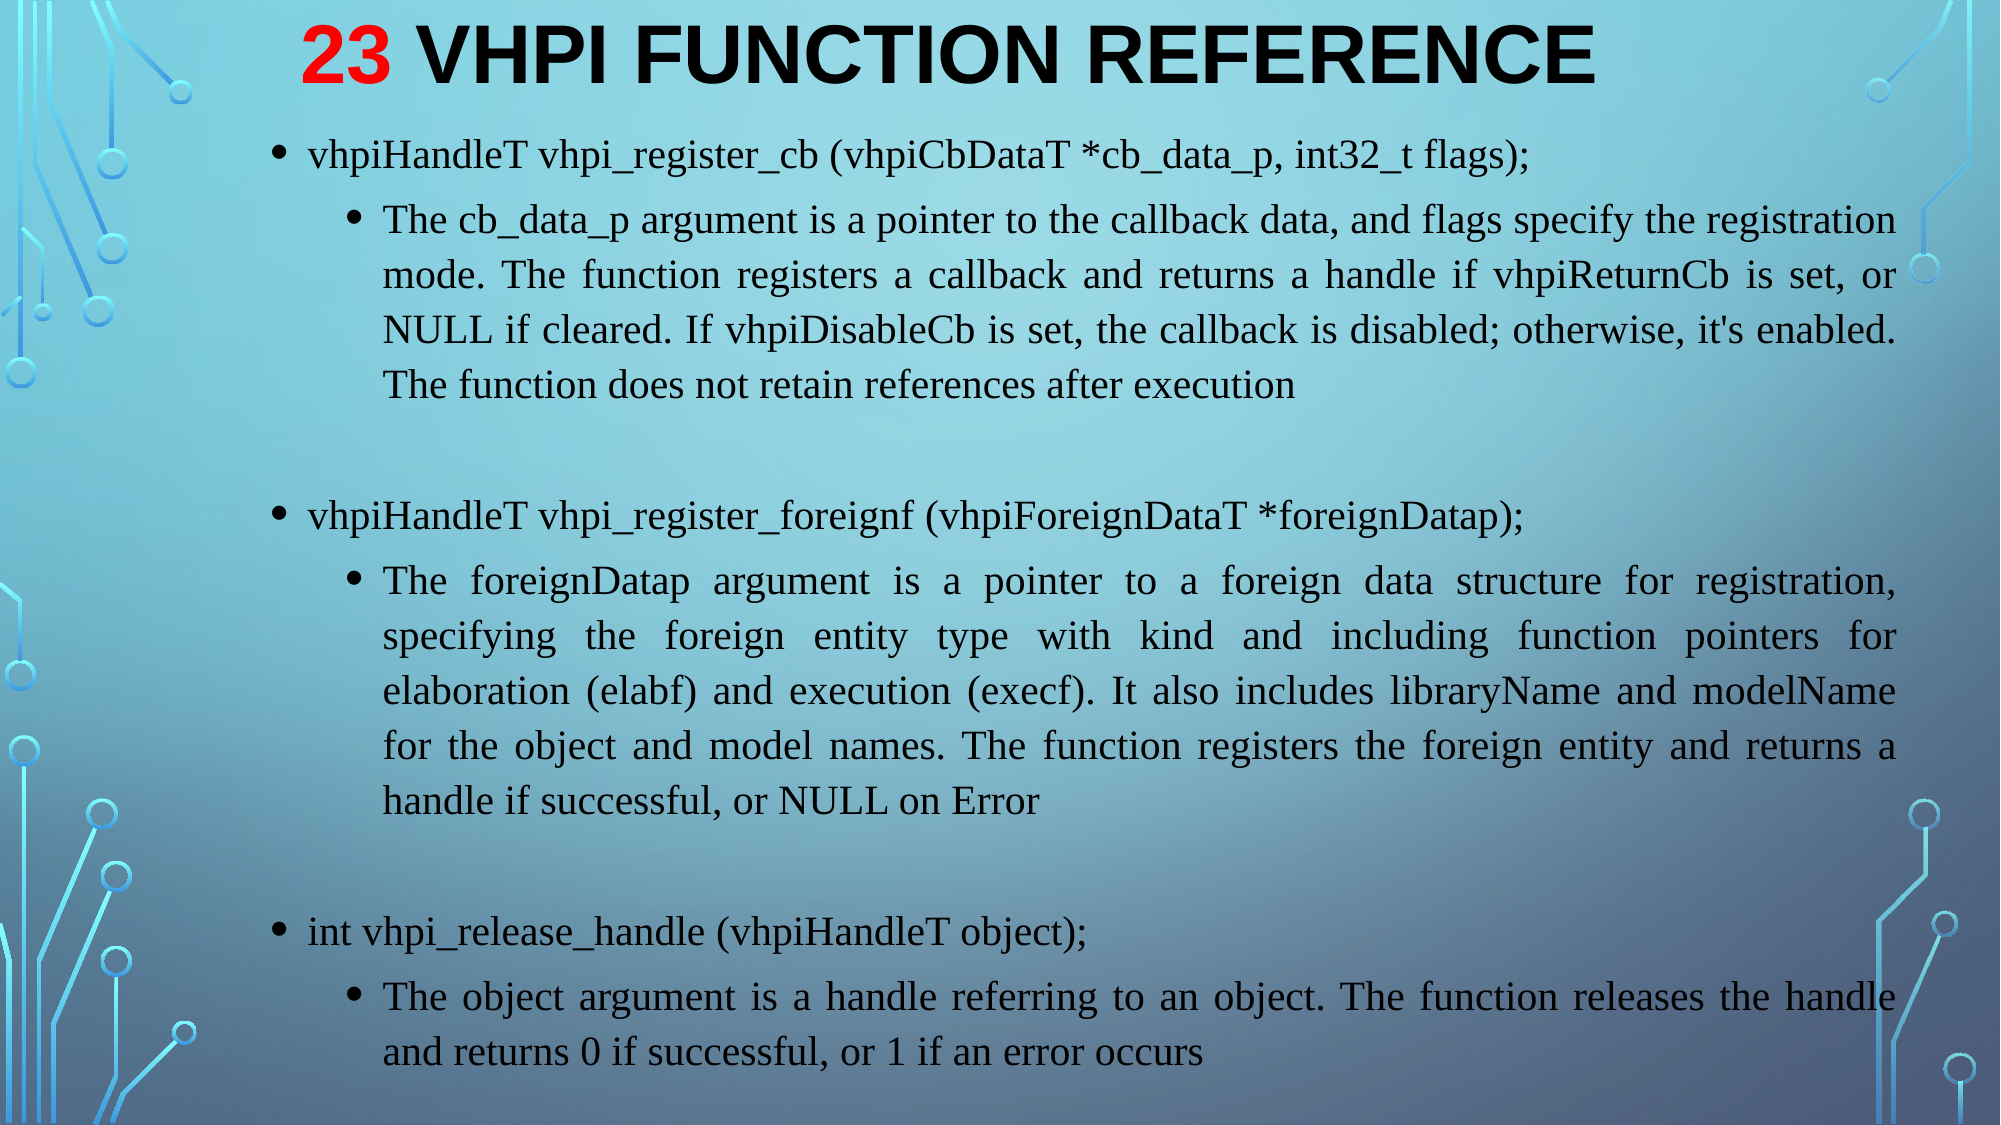

23 VHPI FUNCTION REFERENCE
vhpiHandleT vhpi_register_cb (vhpiCbDataT *cb_data_p, int32_t flags);
The cb_data_p argument is a pointer to the callback data, and flags specify the registration mode. The function registers a callback and returns a handle if vhpiReturnCb is set, or NULL if cleared. If vhpiDisableCb is set, the callback is disabled; otherwise, it's enabled. The function does not retain references after execution

vhpiHandleT vhpi_register_foreignf (vhpiForeignDataT *foreignDatap);
The foreignDatap argument is a pointer to a foreign data structure for registration, specifying the foreign entity type with kind and including function pointers for elaboration (elabf) and execution (execf). It also includes libraryName and modelName for the object and model names. The function registers the foreign entity and returns a handle if successful, or NULL on Error

int vhpi_release_handle (vhpiHandleT object);
The object argument is a handle referring to an object. The function releases the handle and returns 0 if successful, or 1 if an error occurs